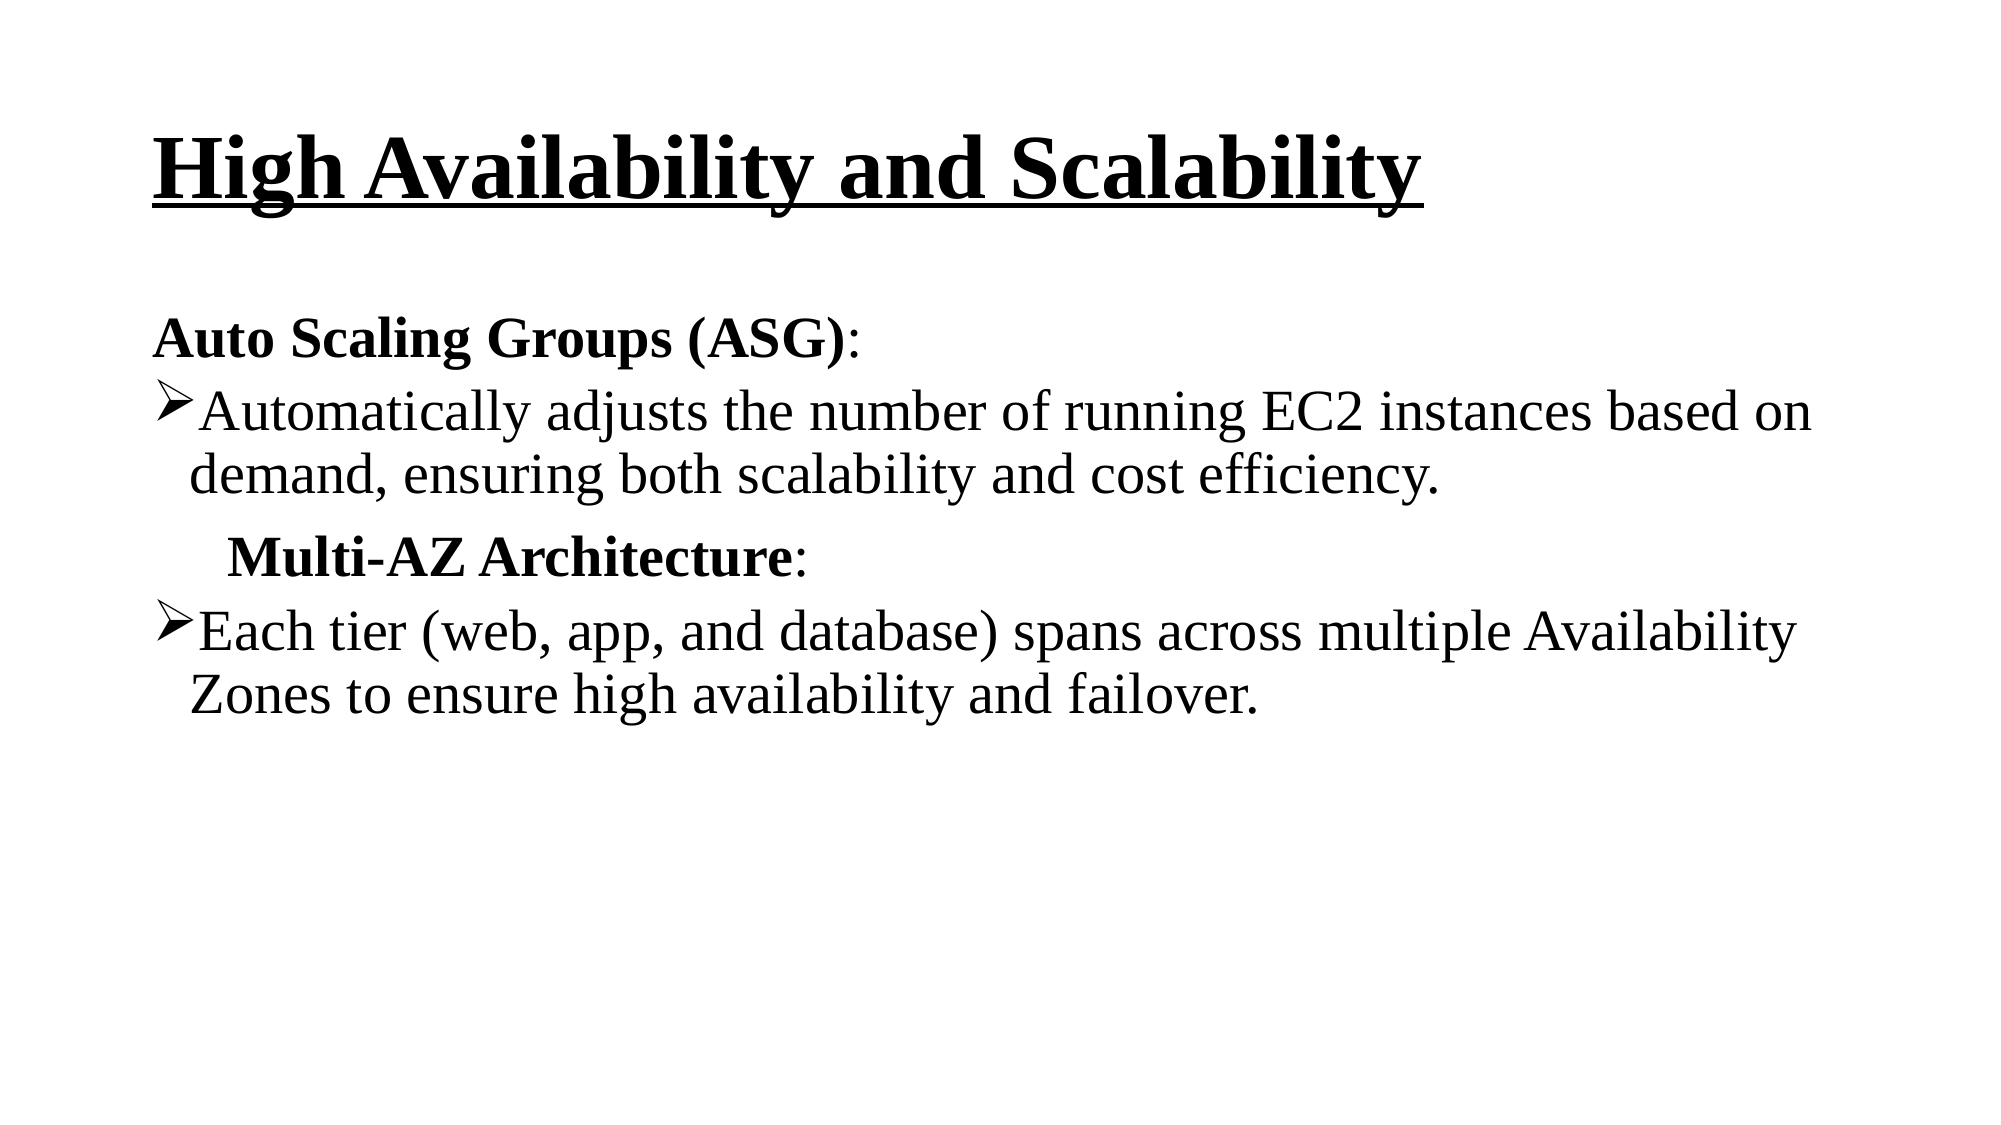

# High Availability and Scalability
Auto Scaling Groups (ASG):
Automatically adjusts the number of running EC2 instances based on demand, ensuring both scalability and cost efficiency.
Multi-AZ Architecture:
Each tier (web, app, and database) spans across multiple Availability Zones to ensure high availability and failover.